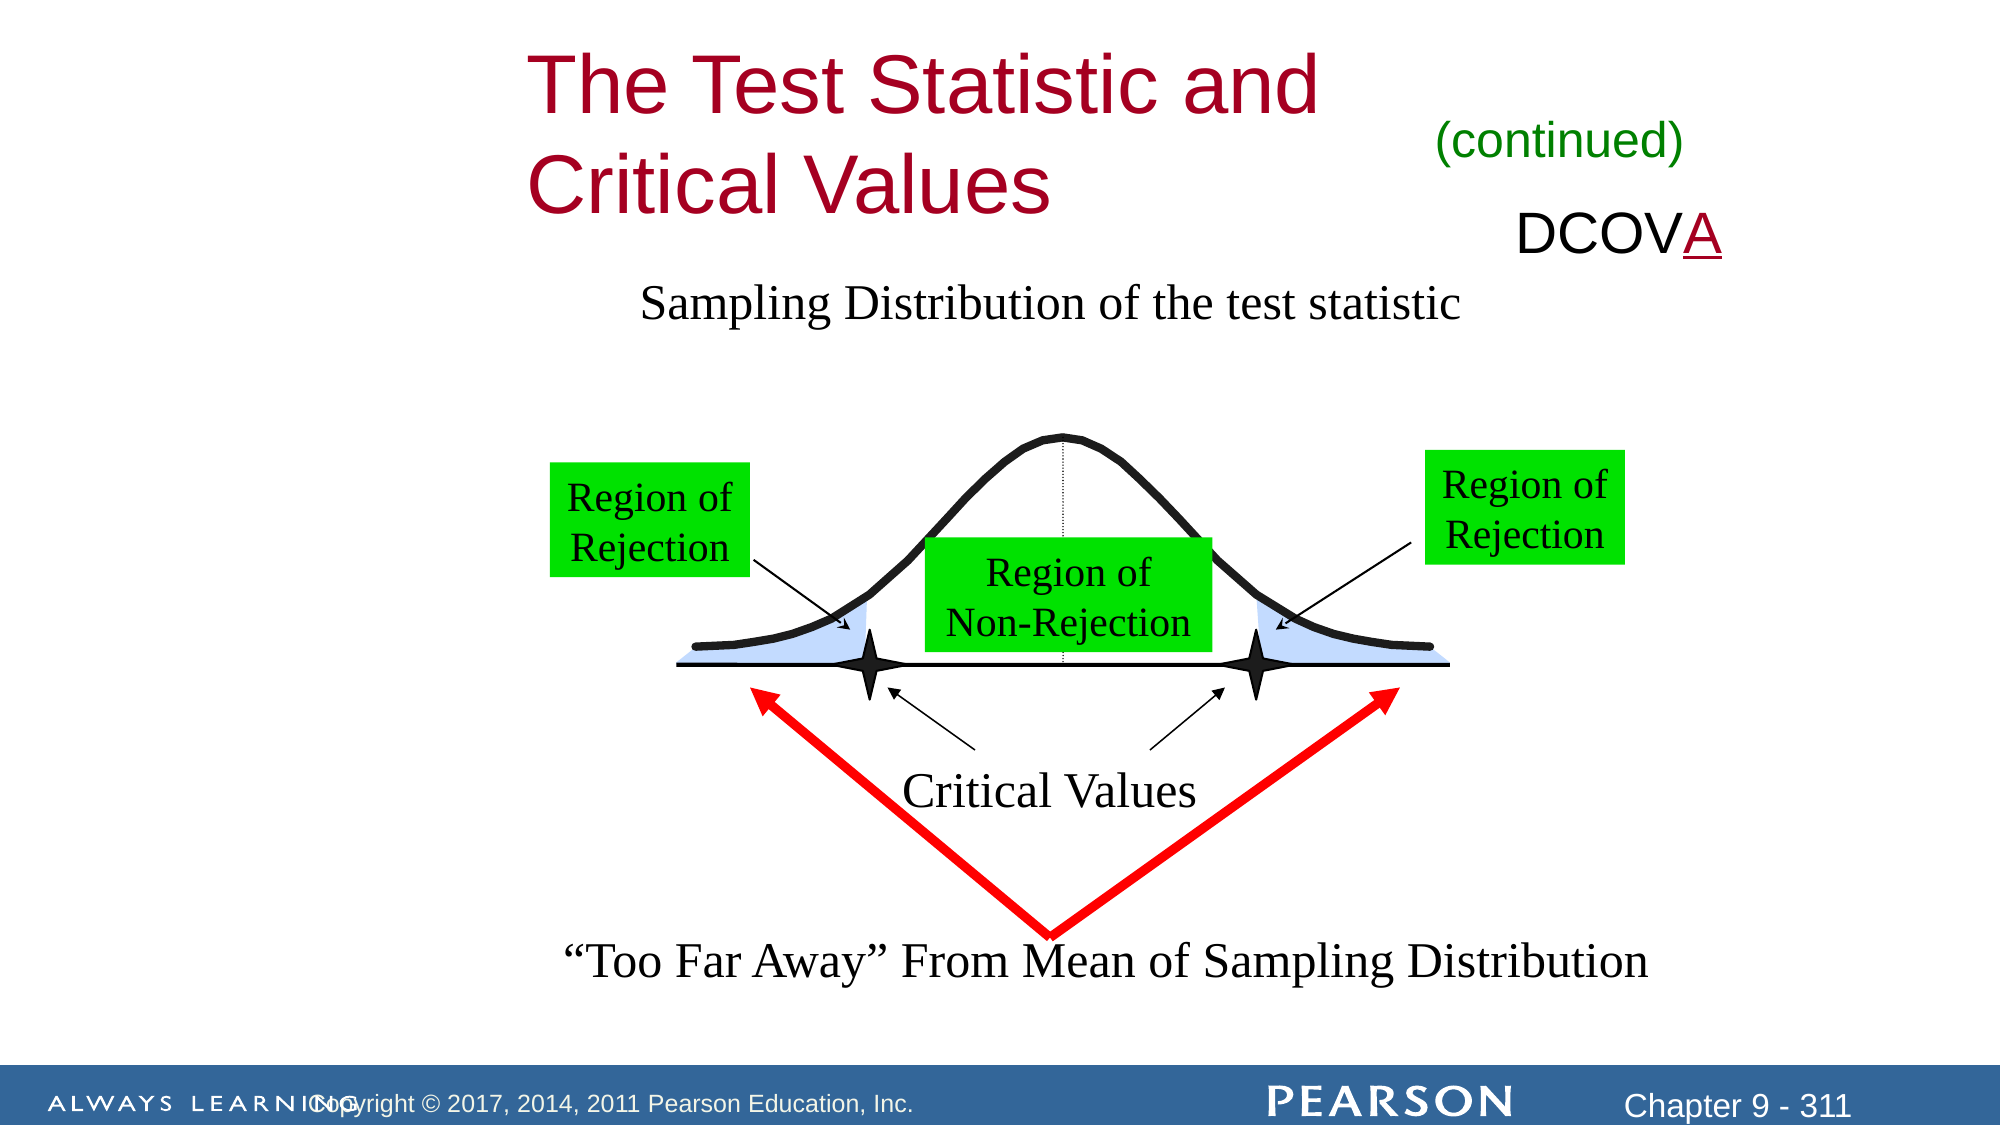

The Test Statistic and
Critical Values
(continued)
DCOVA
Sampling Distribution of the test statistic

Region of Rejection
Region of Rejection
Region of
Non-Rejection

Critical Values

         “Too Far Away” From Mean of Sampling Distribution